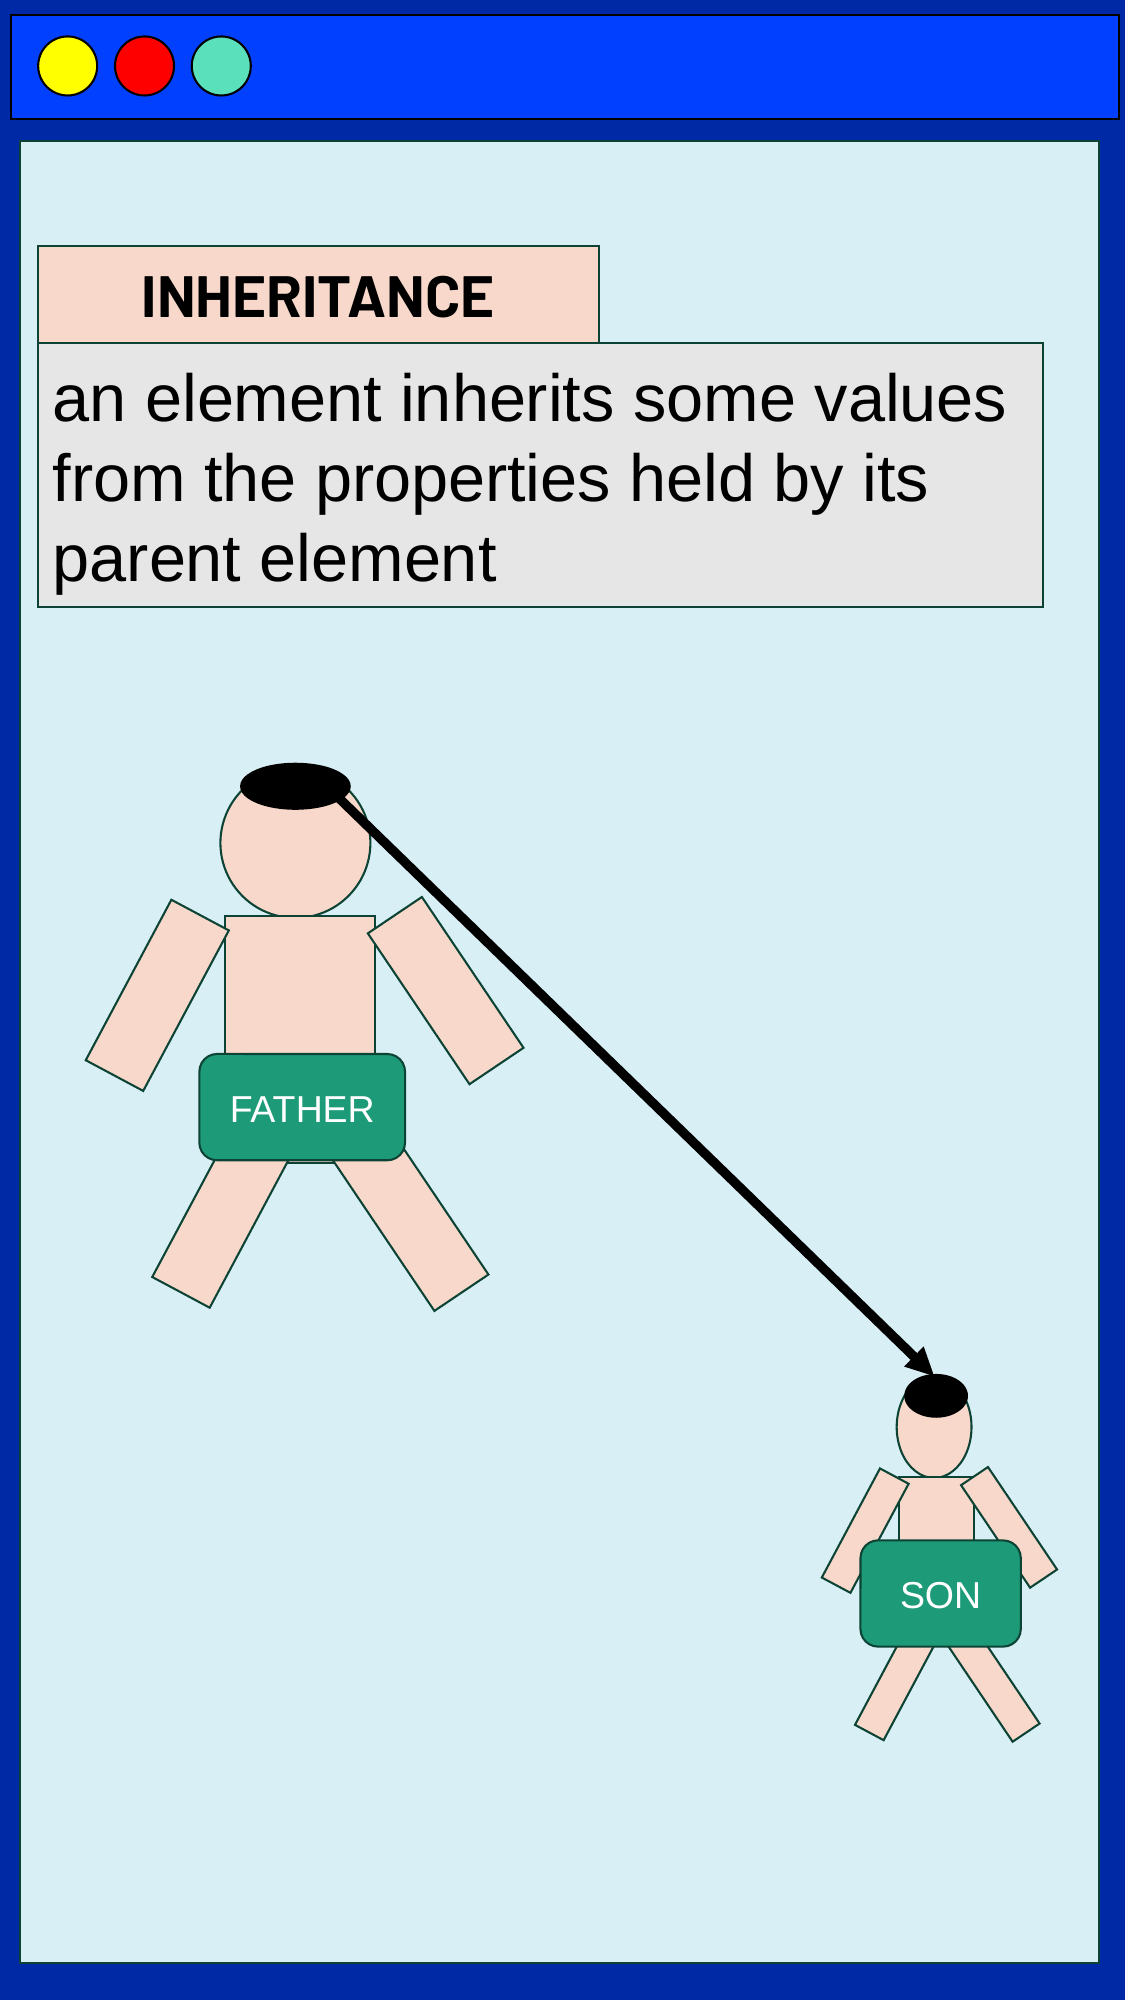

INHERITANCE
an element inherits some values ​​from the properties held by its parent element

FATHER

SON